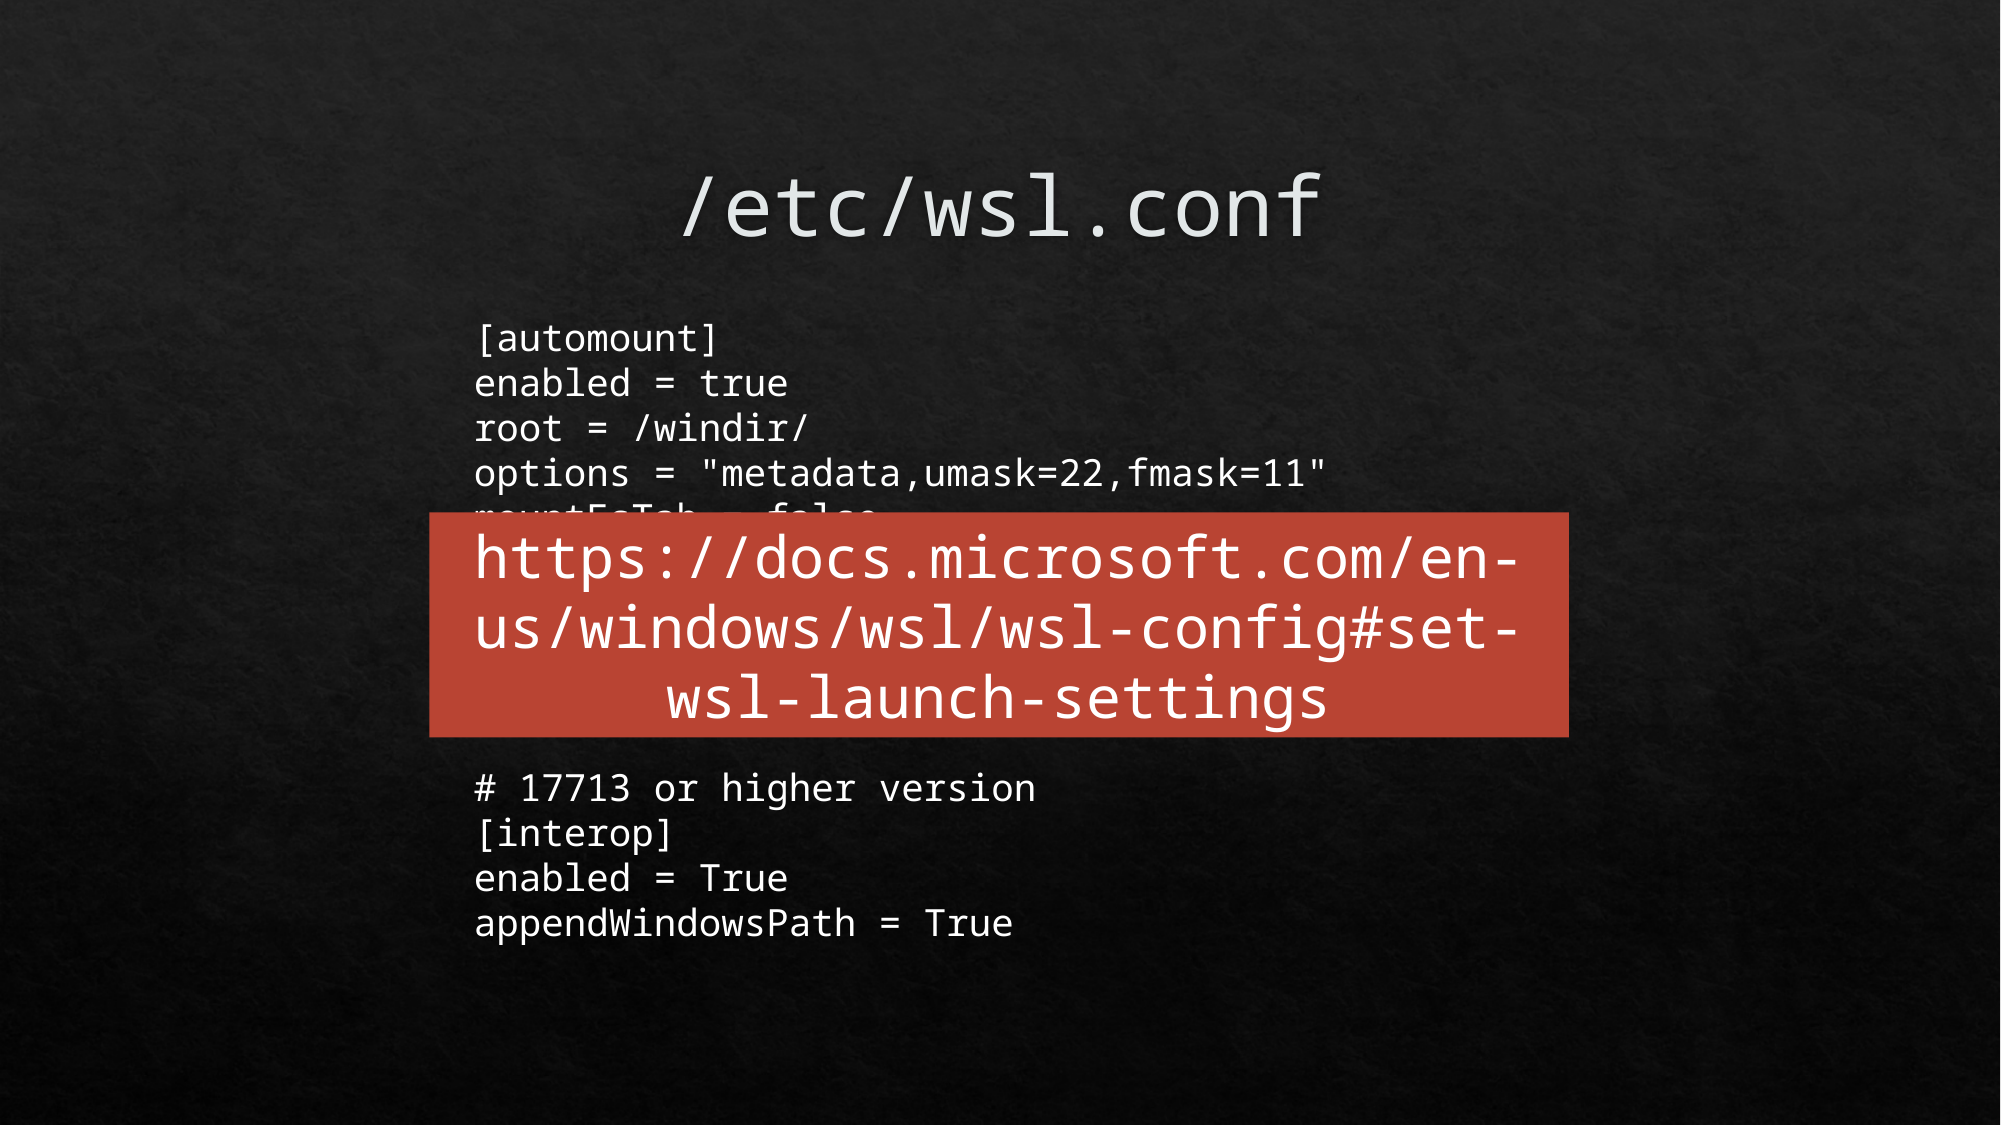

# /etc/wsl.conf
[automount]
enabled = true
root = /windir/
options = "metadata,umask=22,fmask=11"
mountFsTab = false

[network]
generateHosts = true
generateResolvConf = true

# 17713 or higher version
[interop]
enabled = True
appendWindowsPath = True

https://docs.microsoft.com/en-us/windows/wsl/wsl-config#set-wsl-launch-settings